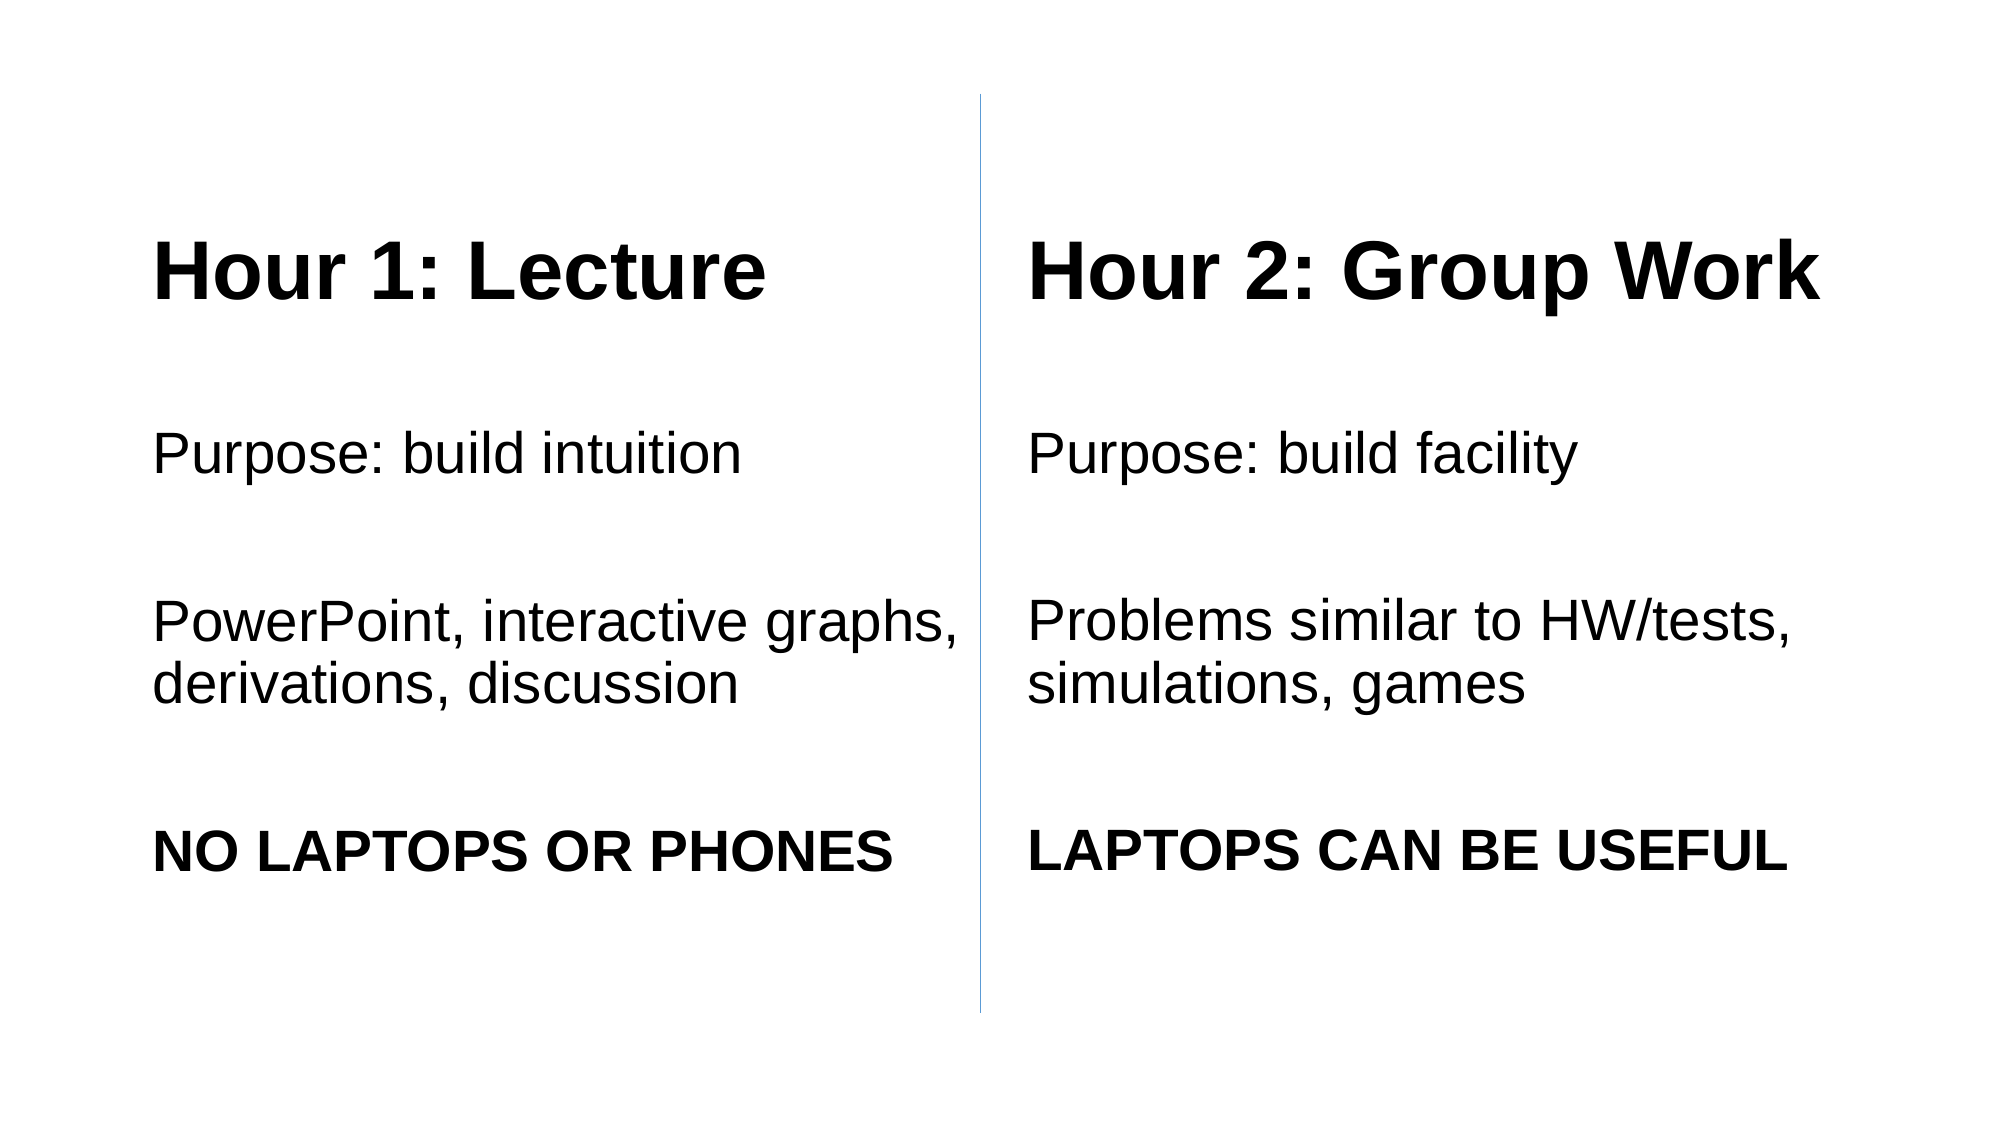

Hour 1: Lecture
Hour 2: Group Work

Purpose: build intuition

PowerPoint, interactive graphs, derivations, discussion

NO LAPTOPS OR PHONES

Purpose: build facility

Problems similar to HW/tests, simulations, games

LAPTOPS CAN BE USEFUL